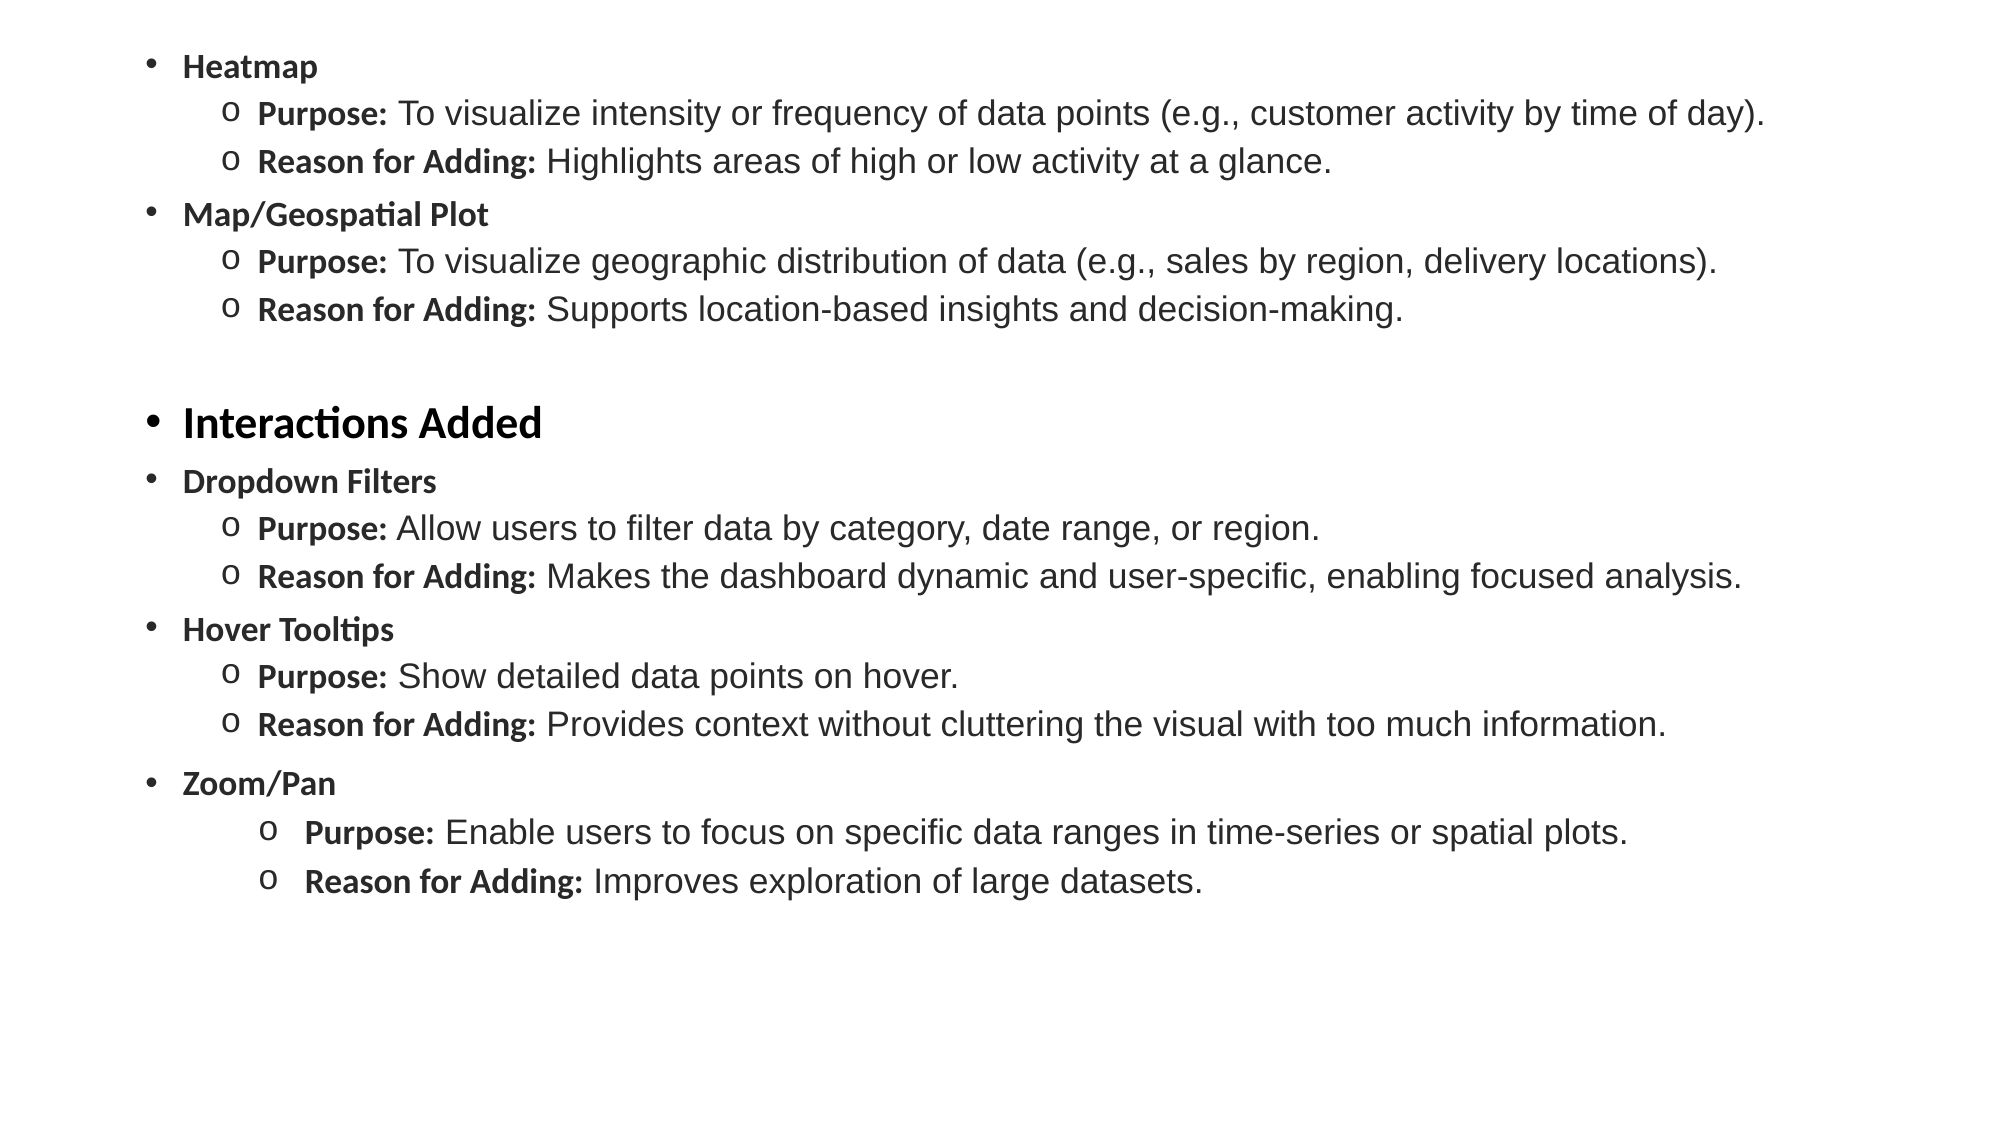

Heatmap
Purpose: To visualize intensity or frequency of data points (e.g., customer activity by time of day).
Reason for Adding: Highlights areas of high or low activity at a glance.
Map/Geospatial Plot
Purpose: To visualize geographic distribution of data (e.g., sales by region, delivery locations).
Reason for Adding: Supports location-based insights and decision-making.

Interactions Added
Dropdown Filters
Purpose: Allow users to filter data by category, date range, or region.
Reason for Adding: Makes the dashboard dynamic and user-specific, enabling focused analysis.
Hover Tooltips
Purpose: Show detailed data points on hover.
Reason for Adding: Provides context without cluttering the visual with too much information.
Zoom/Pan
Purpose: Enable users to focus on specific data ranges in time-series or spatial plots.
Reason for Adding: Improves exploration of large datasets.